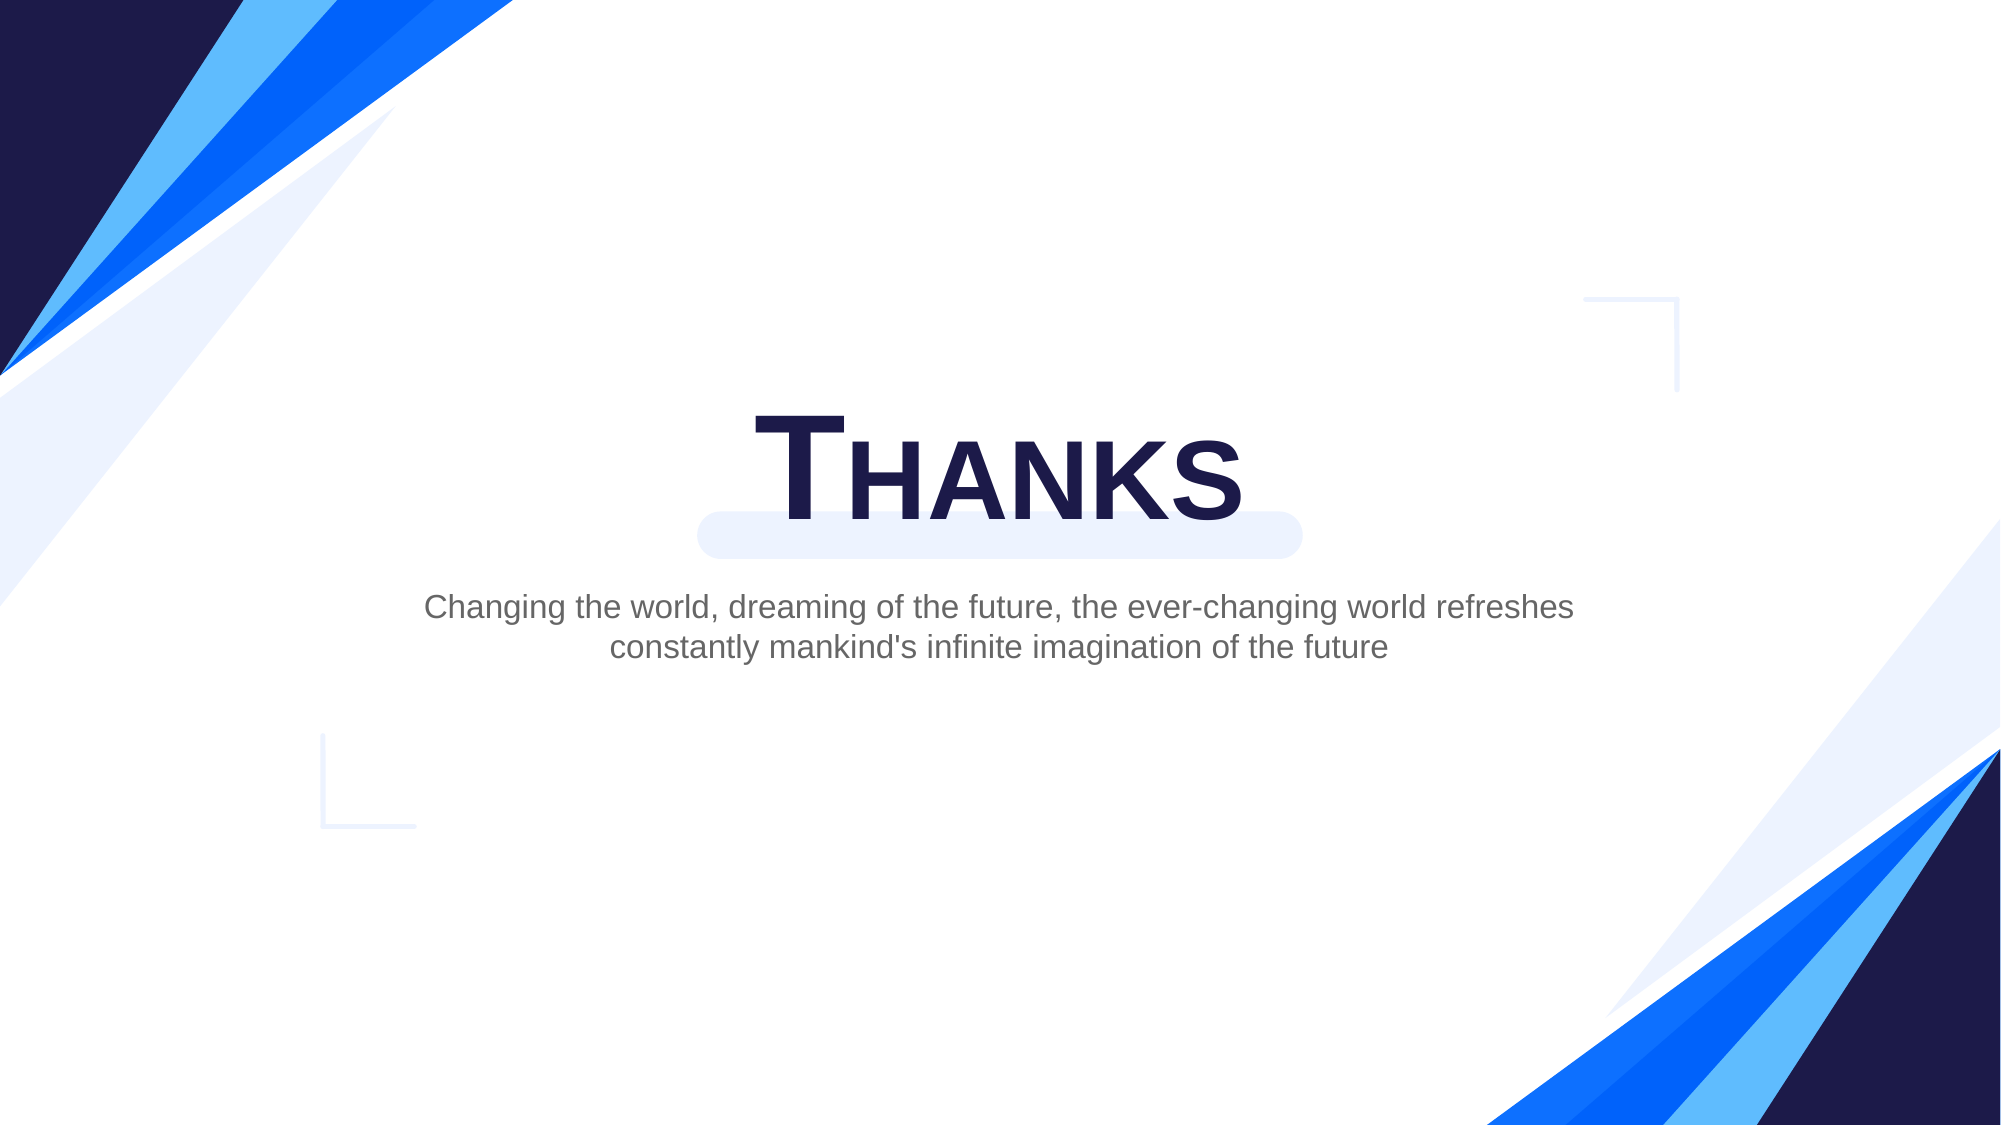

THANKS

Changing the world, dreaming of the future, the ever-changing world refreshes constantly mankind's infinite imagination of the future